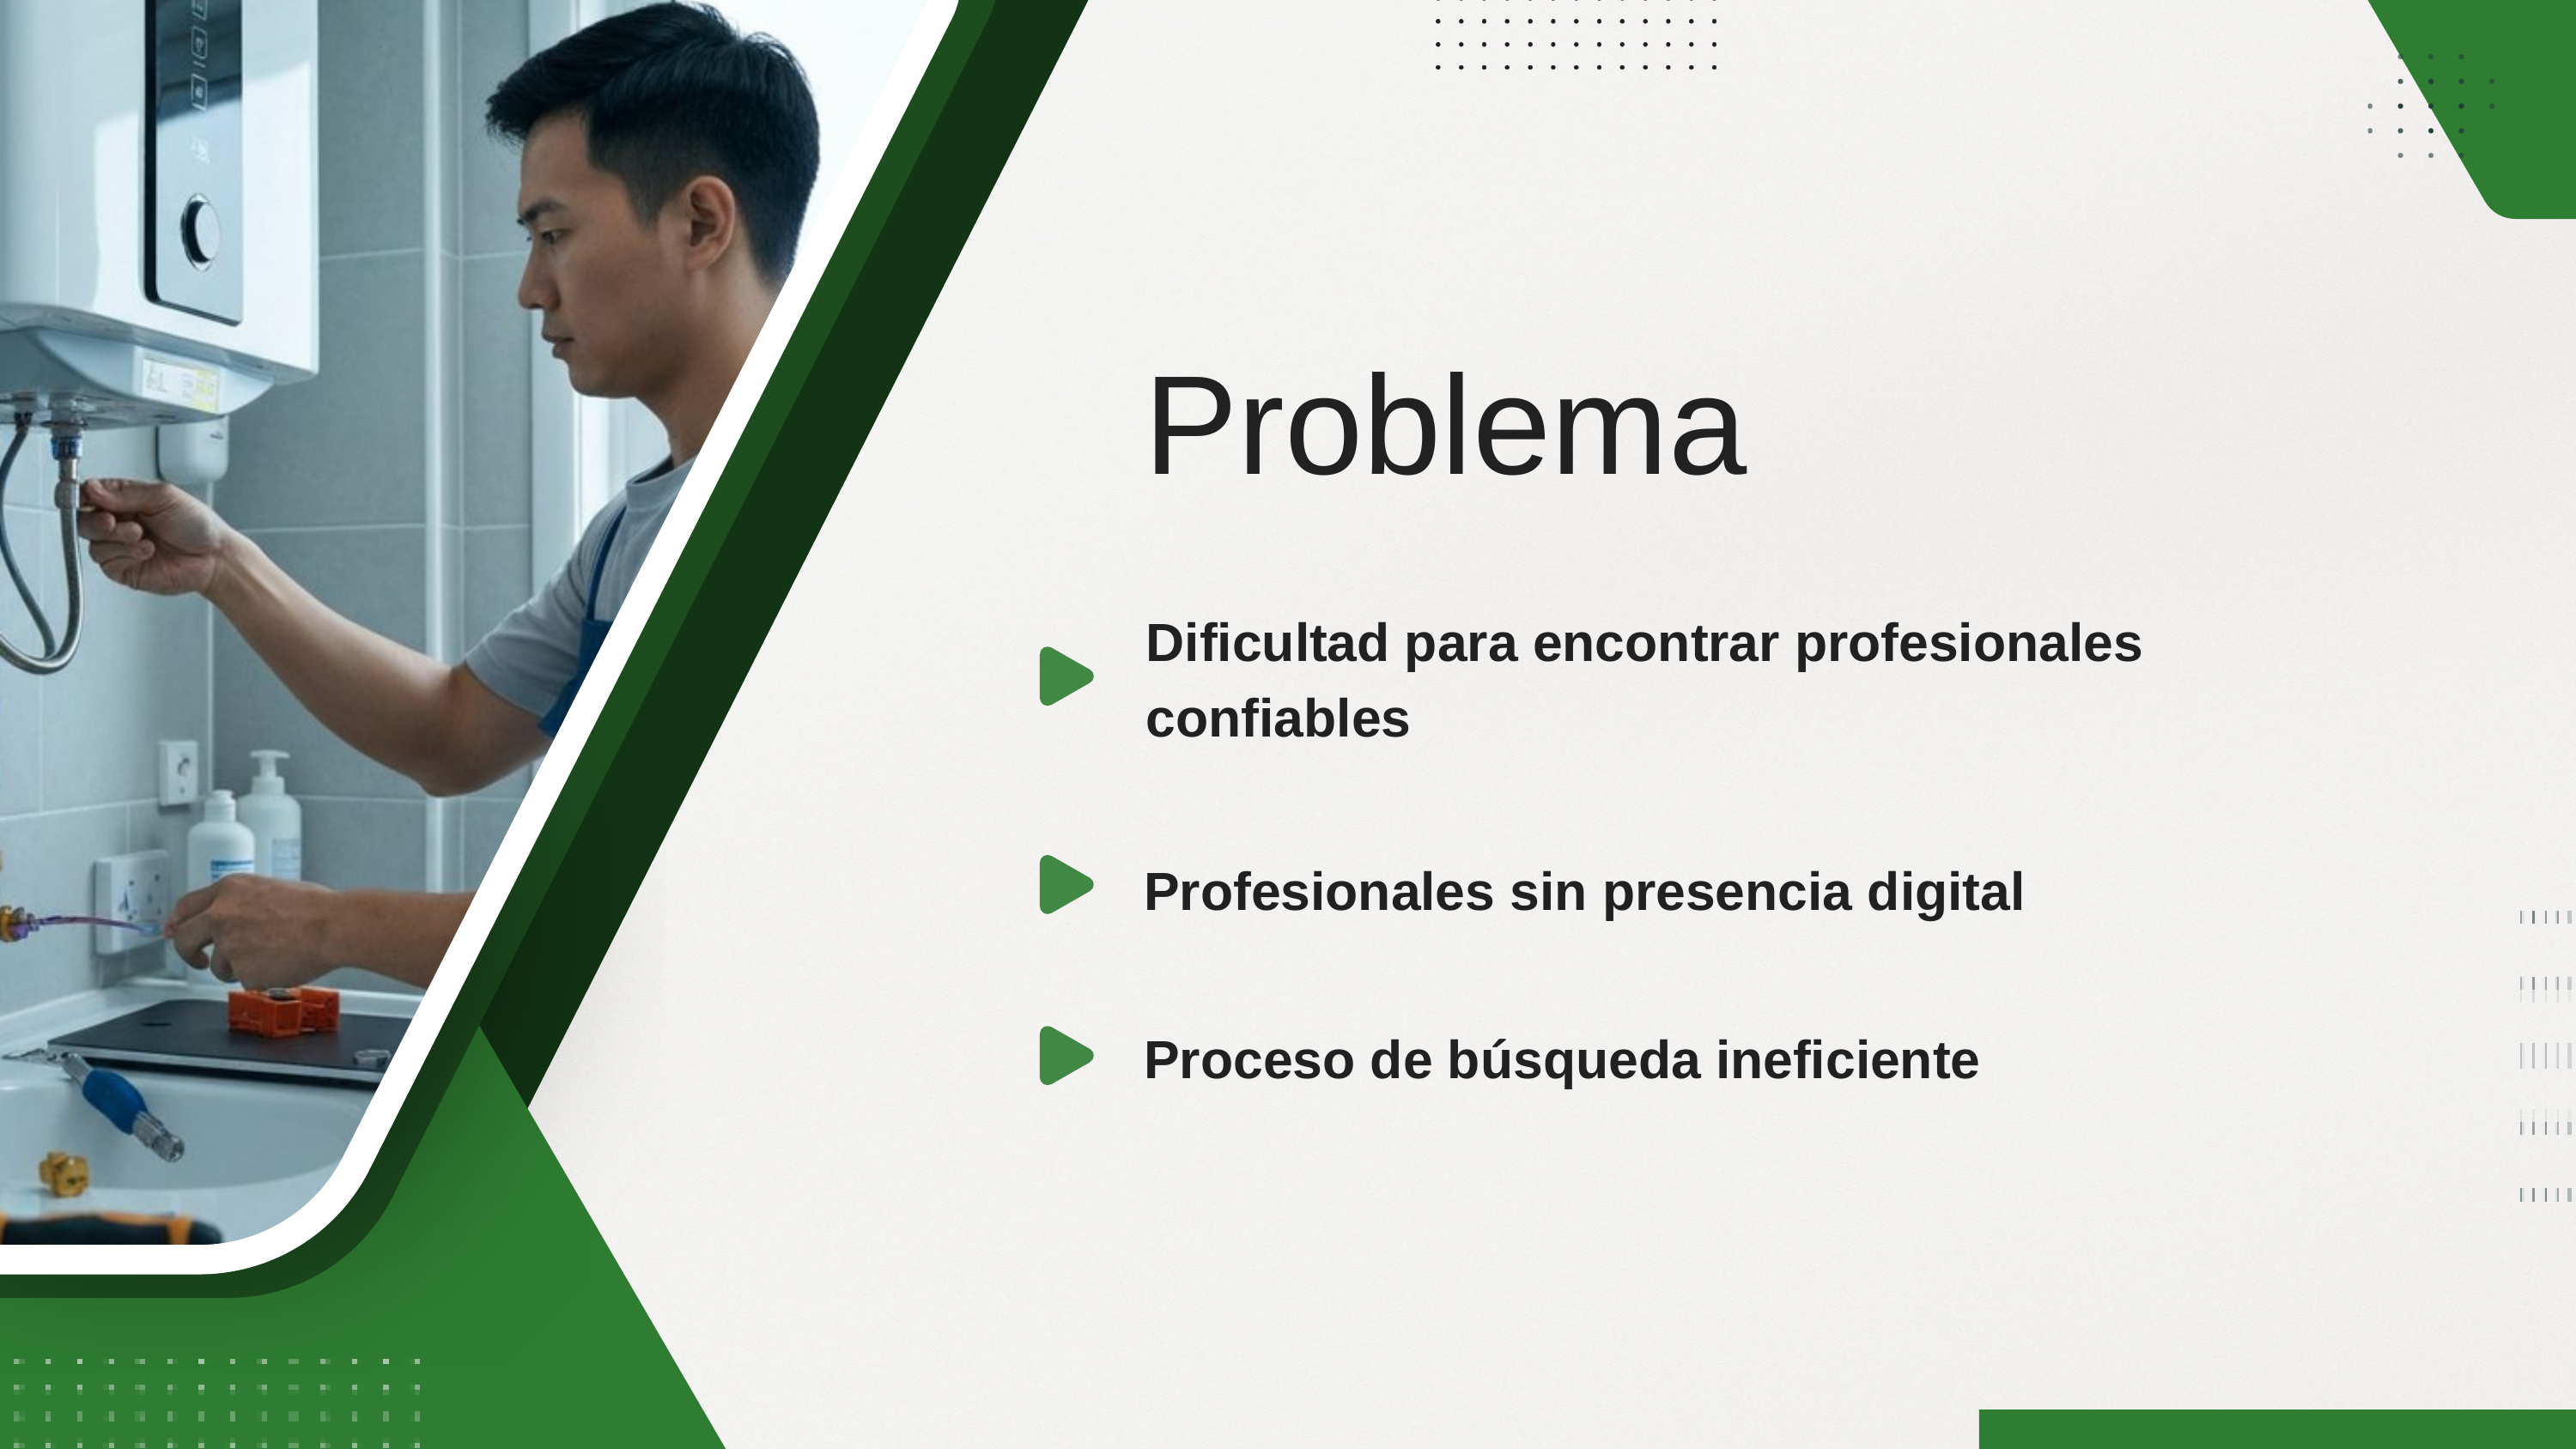

Problema

Dificultad para encontrar profesionales confiables

Profesionales sin presencia digital

Proceso de búsqueda ineficiente